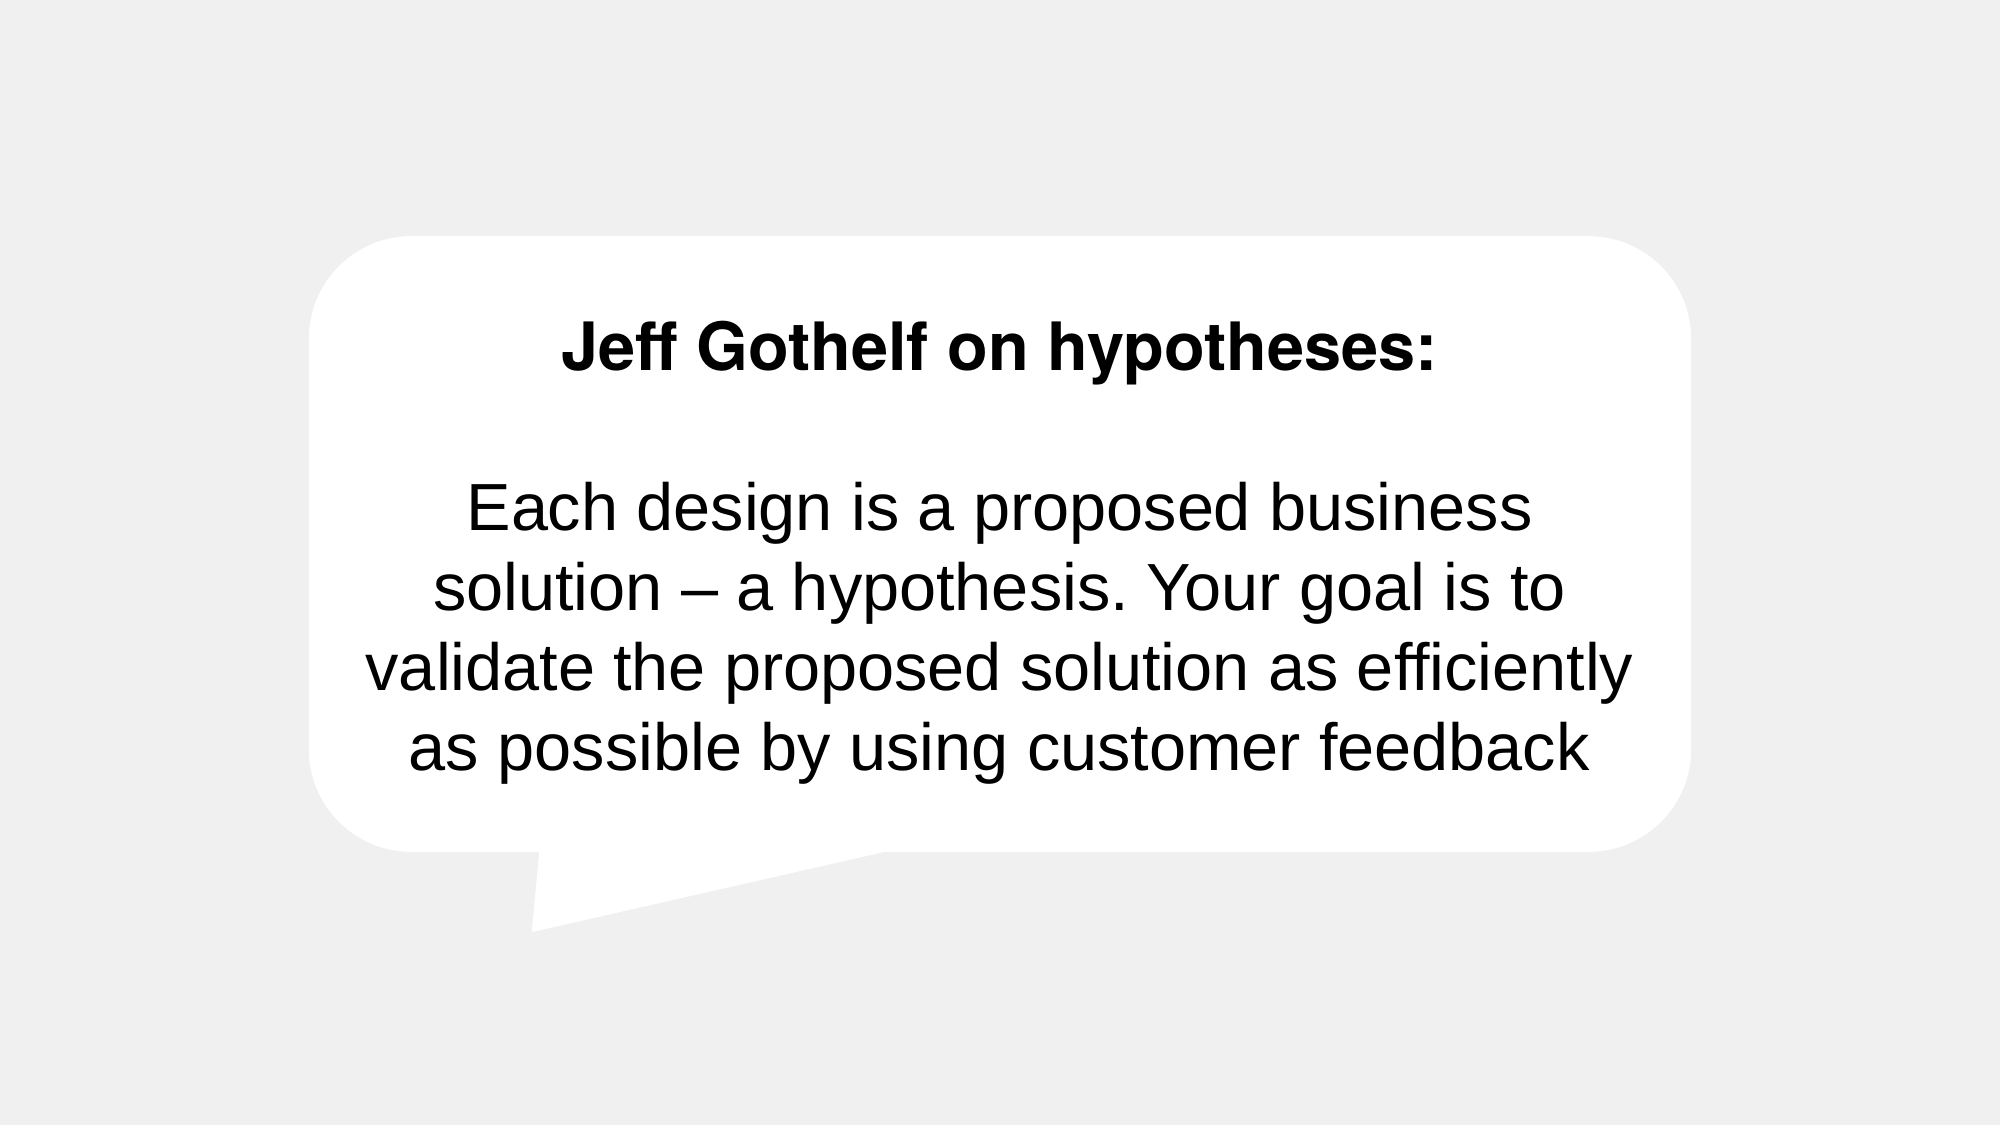

Jeff Gothelf on hypotheses:

Each design is a proposed business solution – a hypothesis. Your goal is to validate the proposed solution as efficiently as possible by using customer feedback